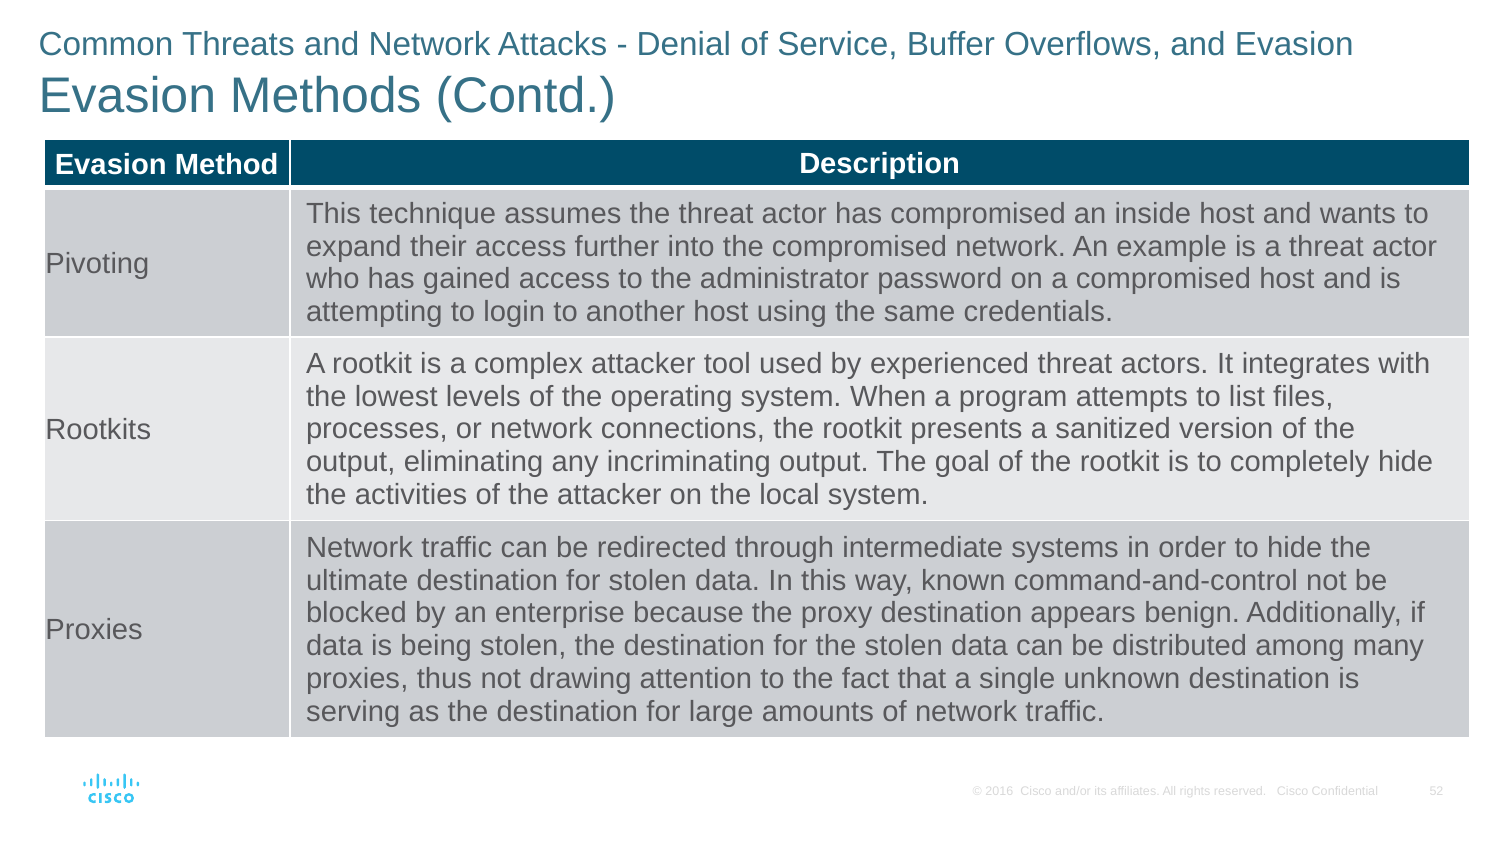

Common Threats and Network Attacks - Denial of Service, Buffer Overflows, and Evasion
Evasion Methods (Contd.)
| Evasion Method | Description |
| --- | --- |
| Pivoting | This technique assumes the threat actor has compromised an inside host and wants to expand their access further into the compromised network. An example is a threat actor who has gained access to the administrator password on a compromised host and is attempting to login to another host using the same credentials. |
| Rootkits | A rootkit is a complex attacker tool used by experienced threat actors. It integrates with the lowest levels of the operating system. When a program attempts to list files, processes, or network connections, the rootkit presents a sanitized version of the output, eliminating any incriminating output. The goal of the rootkit is to completely hide the activities of the attacker on the local system. |
| Proxies | Network traffic can be redirected through intermediate systems in order to hide the ultimate destination for stolen data. In this way, known command-and-control not be blocked by an enterprise because the proxy destination appears benign. Additionally, if data is being stolen, the destination for the stolen data can be distributed among many proxies, thus not drawing attention to the fact that a single unknown destination is serving as the destination for large amounts of network traffic. |